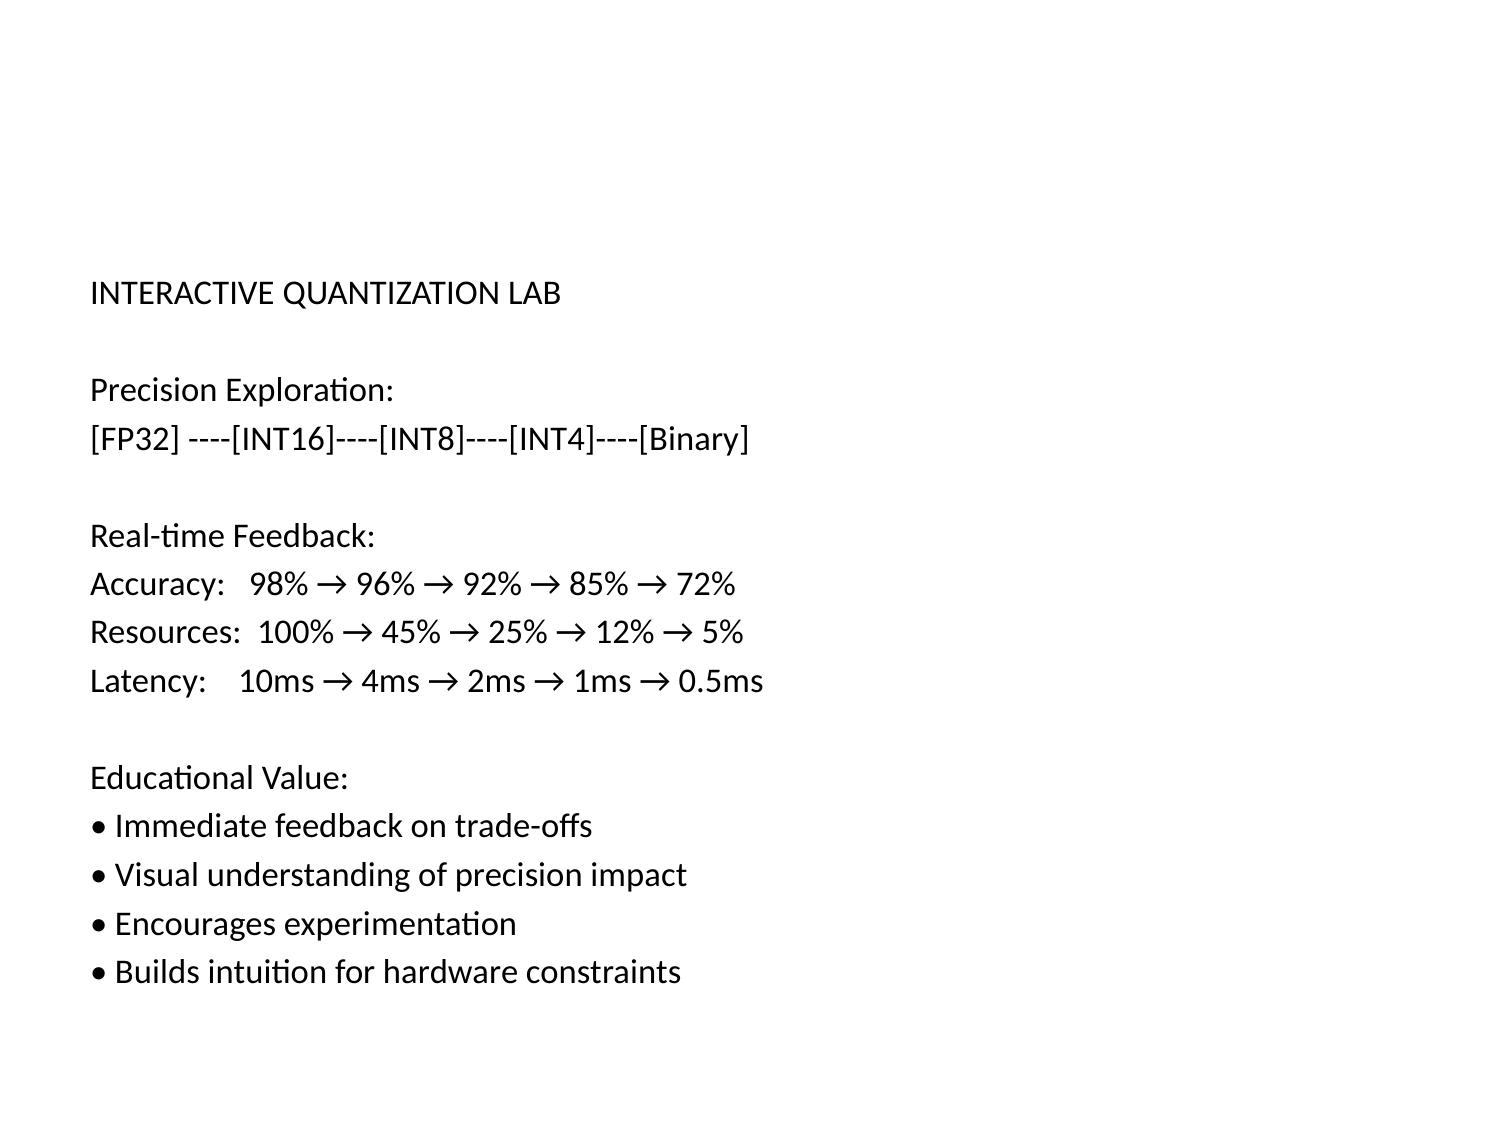

INTERACTIVE QUANTIZATION LAB

Precision Exploration:
[FP32] ----[INT16]----[INT8]----[INT4]----[Binary]

Real-time Feedback:
Accuracy:   98% → 96% → 92% → 85% → 72%
Resources:  100% → 45% → 25% → 12% → 5%
Latency:    10ms → 4ms → 2ms → 1ms → 0.5ms

Educational Value:
• Immediate feedback on trade-offs
• Visual understanding of precision impact
• Encourages experimentation
• Builds intuition for hardware constraints